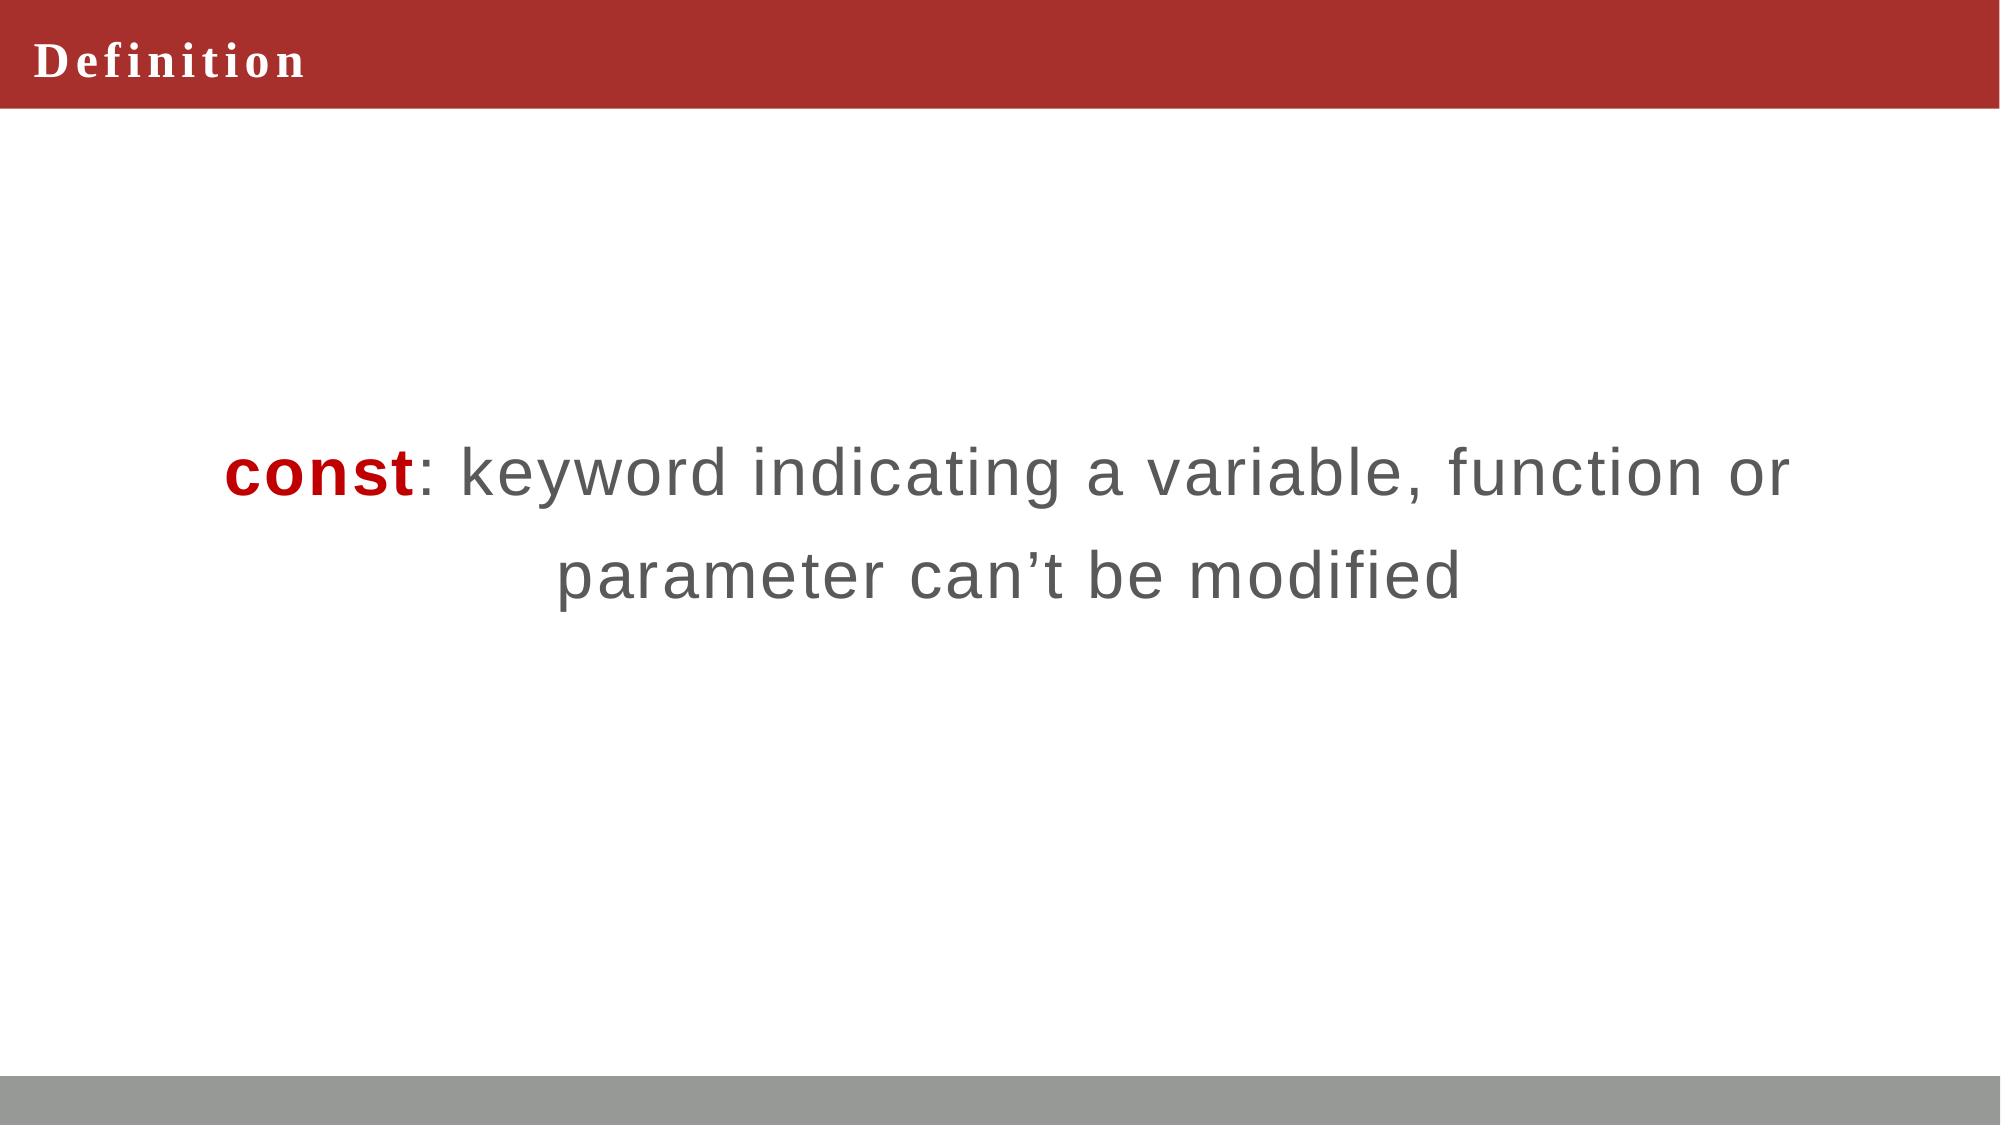

# Definition
const: keyword indicating a variable, function or parameter can’t be modified
29